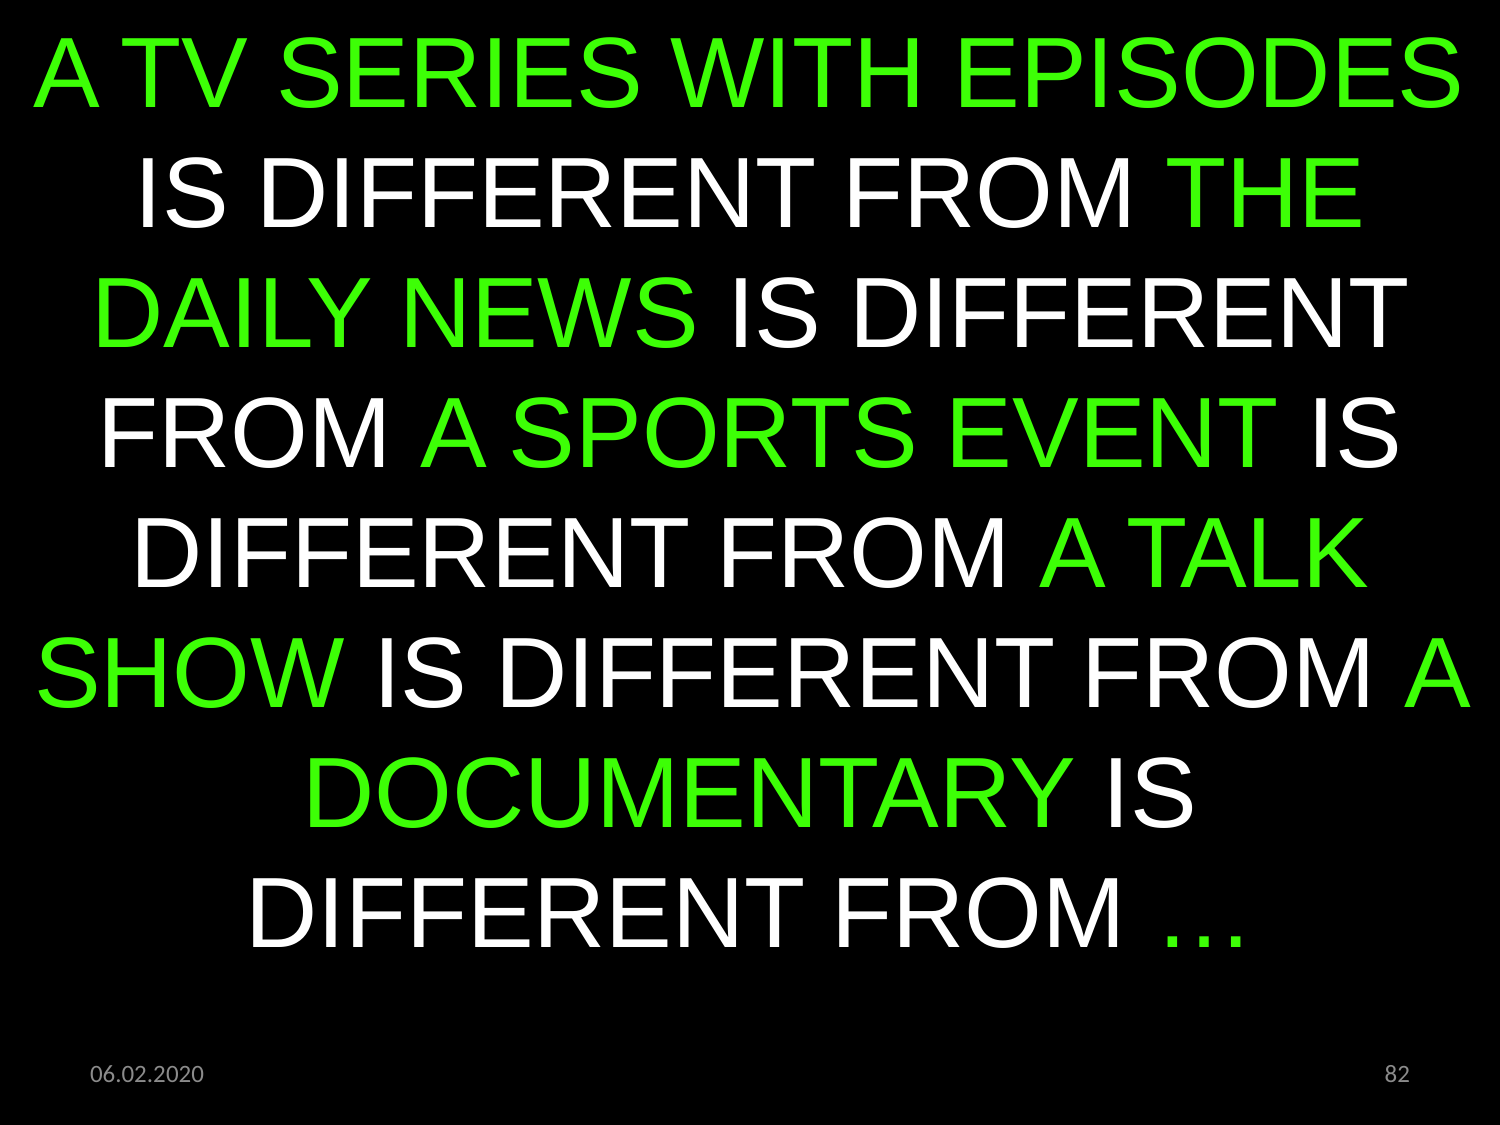

A TV SERIES WITH EPISODES IS DIFFERENT FROM THE DAILY NEWS IS DIFFERENT FROM A SPORTS EVENT IS DIFFERENT FROM A TALK SHOW IS DIFFERENT FROM A DOCUMENTARY IS DIFFERENT FROM …
06.02.2020
82